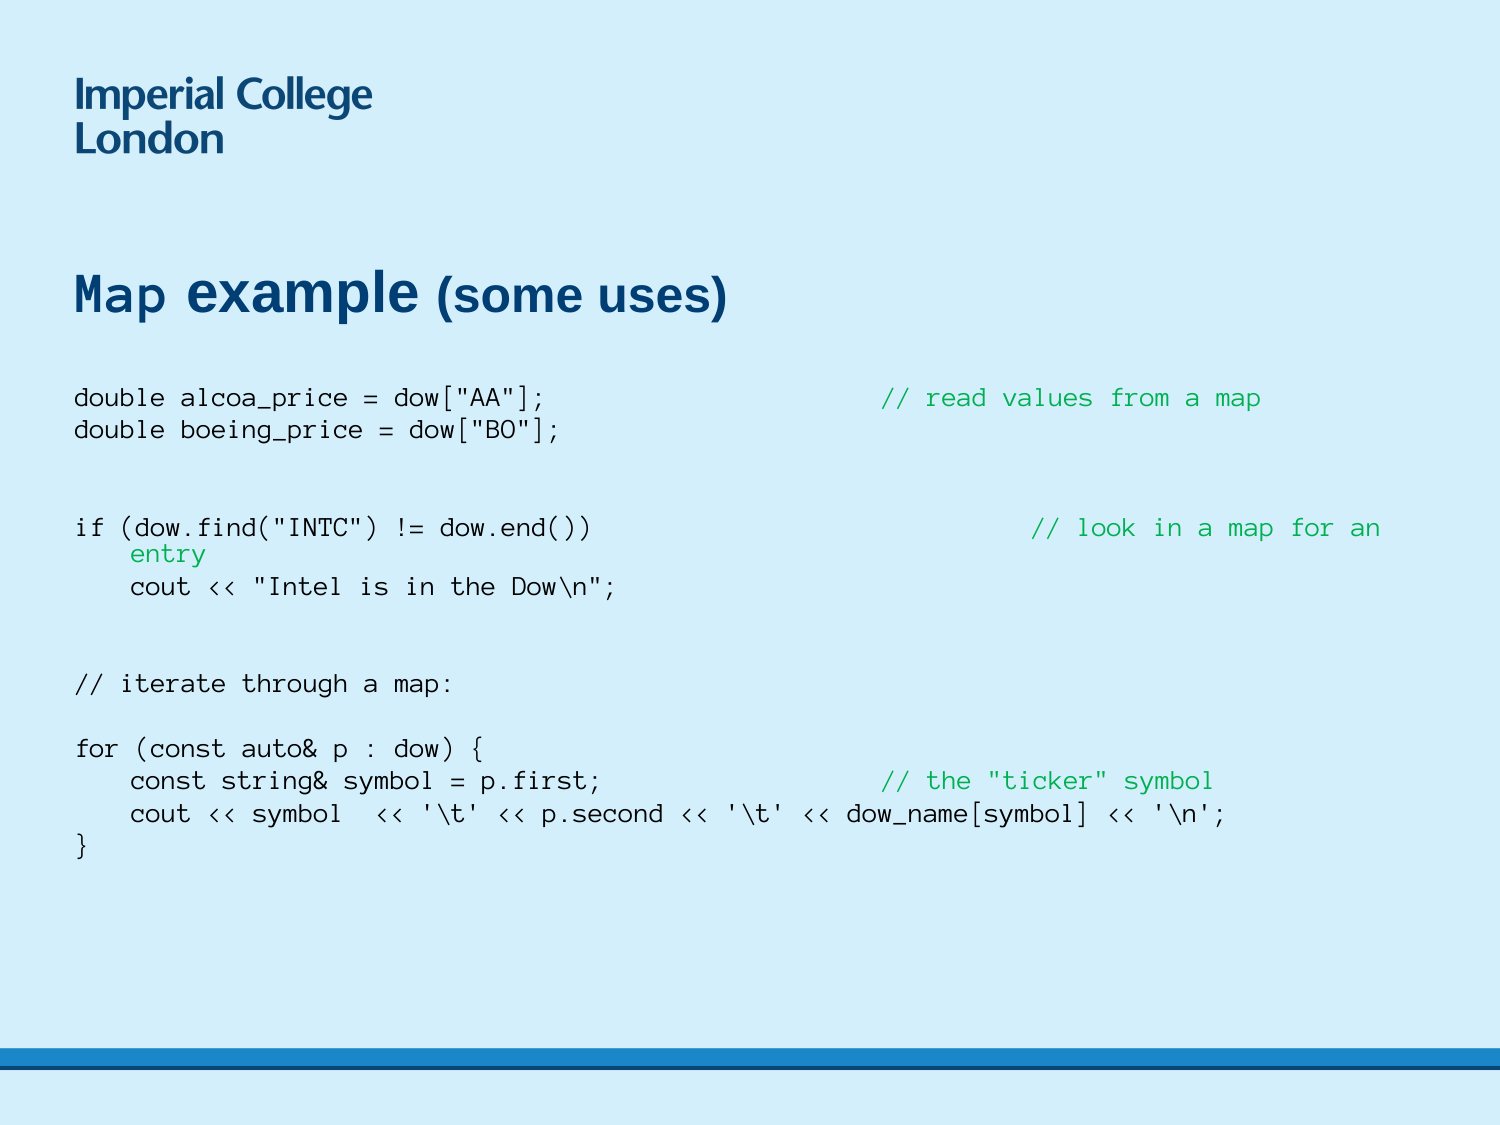

# Map example (some uses)
double alcoa_price = dow["AA"];			// read values from a map
double boeing_price = dow["BO"];

if (dow.find("INTC") != dow.end())			// look in a map for an entry
	cout << "Intel is in the Dow\n";

// iterate through a map:

for (const auto& p : dow) {
	const string& symbol = p.first;		// the "ticker" symbol
	cout << symbol  << '\t' << p.second << '\t' << dow_name[symbol] << '\n';
}